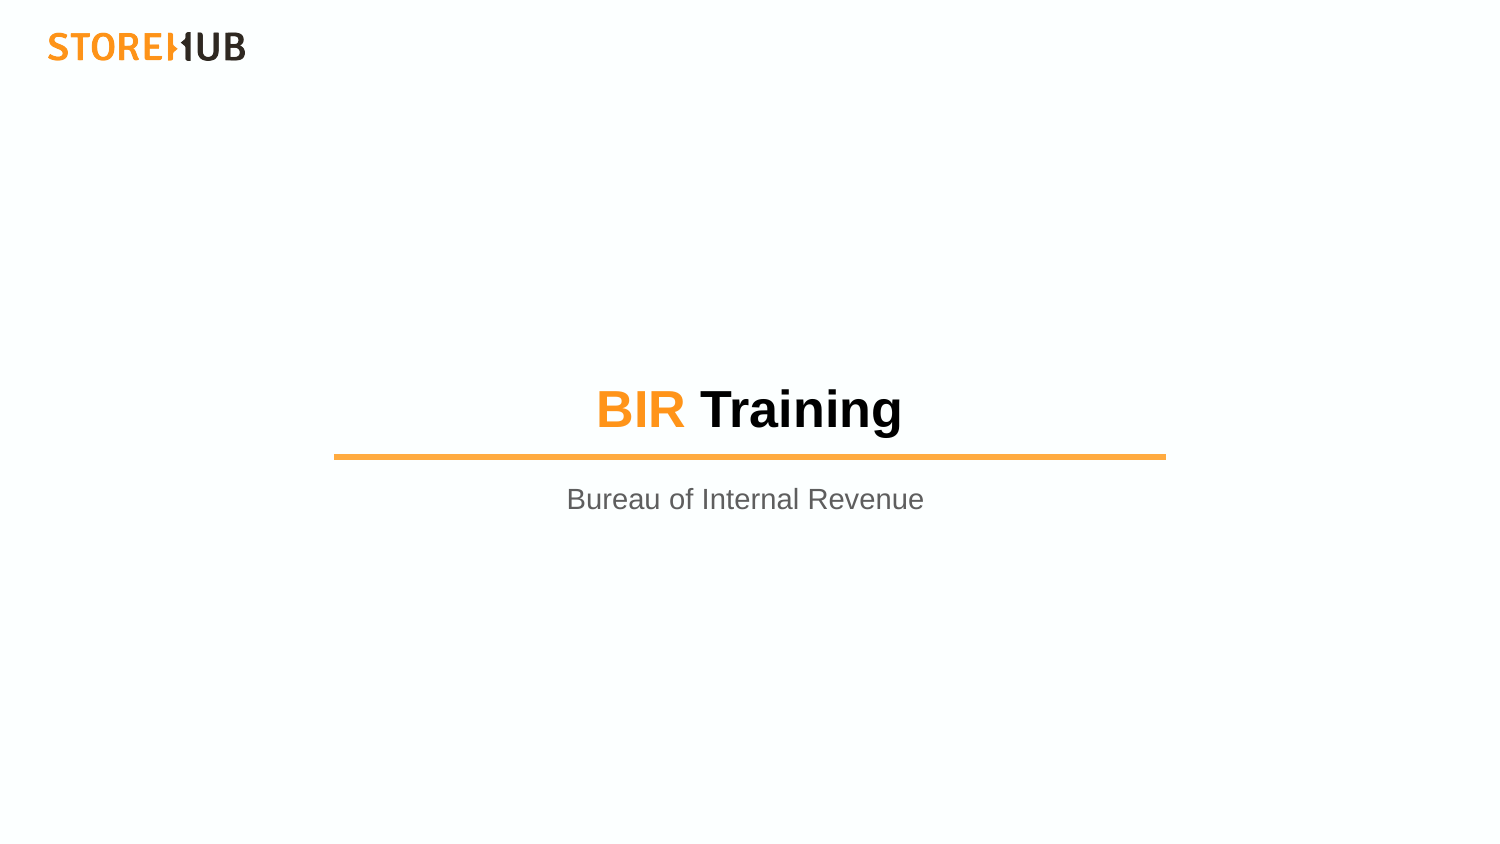

# BIR Training
Bureau of Internal Revenue